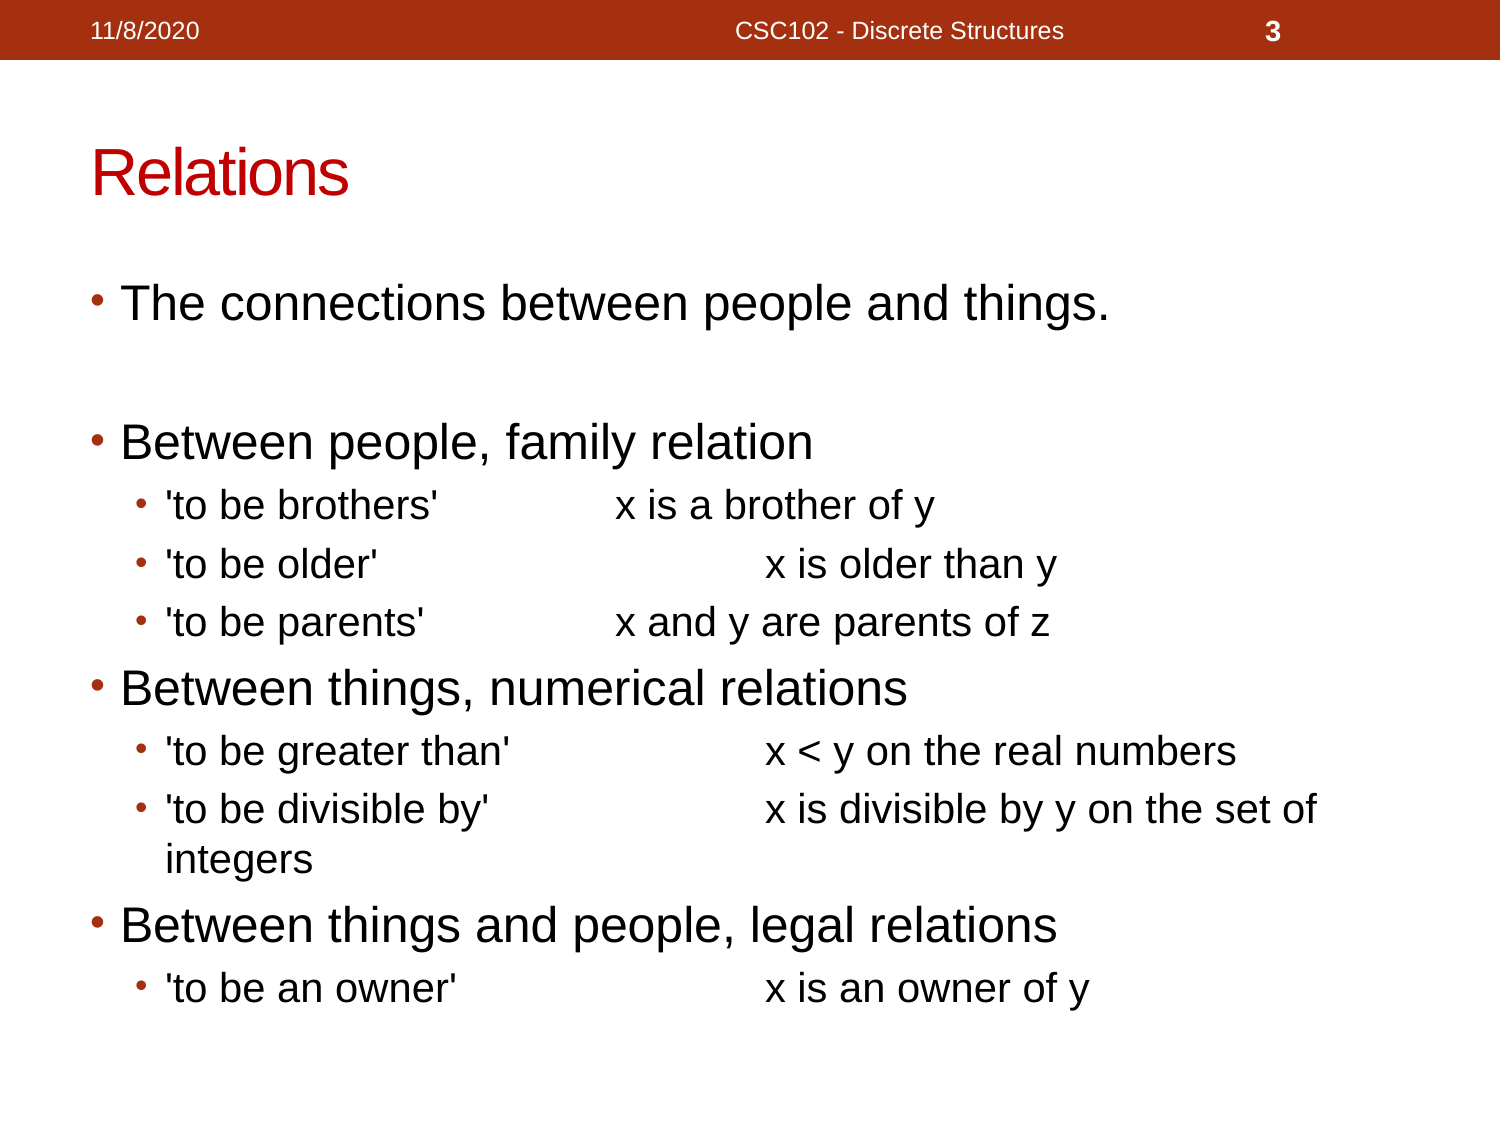

11/8/2020
CSC102 - Discrete Structures
3
# Relations
The connections between people and things.

Between people, family relation
'to be brothers' 		x is a brother of y
'to be older' 			x is older than y
'to be parents' 		x and y are parents of z
Between things, numerical relations
'to be greater than' 		x < y on the real numbers
'to be divisible by' 		x is divisible by y on the set of integers
Between things and people, legal relations
'to be an owner' 		x is an owner of y